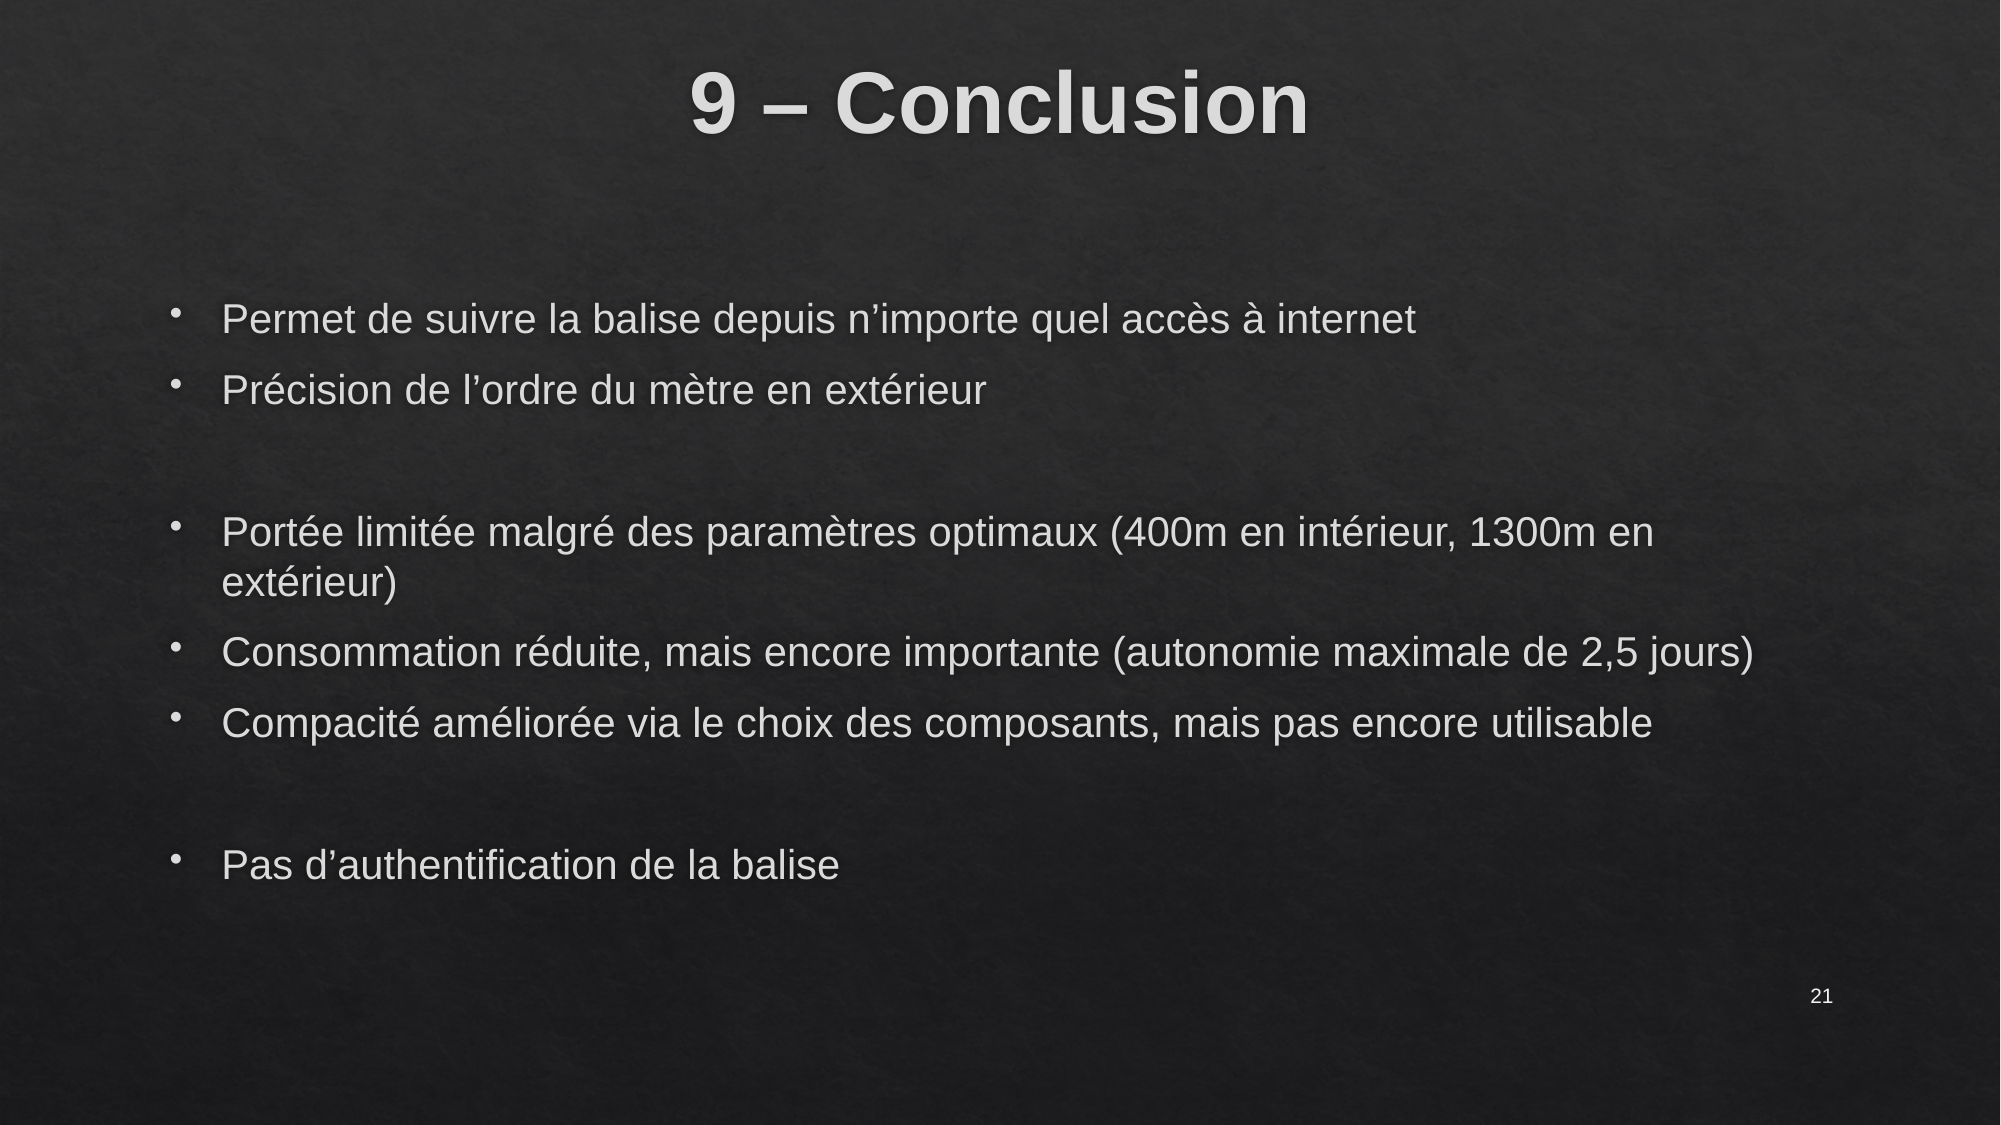

# 9 – Conclusion
Permet de suivre la balise depuis n’importe quel accès à internet
Précision de l’ordre du mètre en extérieur

Portée limitée malgré des paramètres optimaux (400m en intérieur, 1300m en extérieur)
Consommation réduite, mais encore importante (autonomie maximale de 2,5 jours)
Compacité améliorée via le choix des composants, mais pas encore utilisable

Pas d’authentification de la balise

21